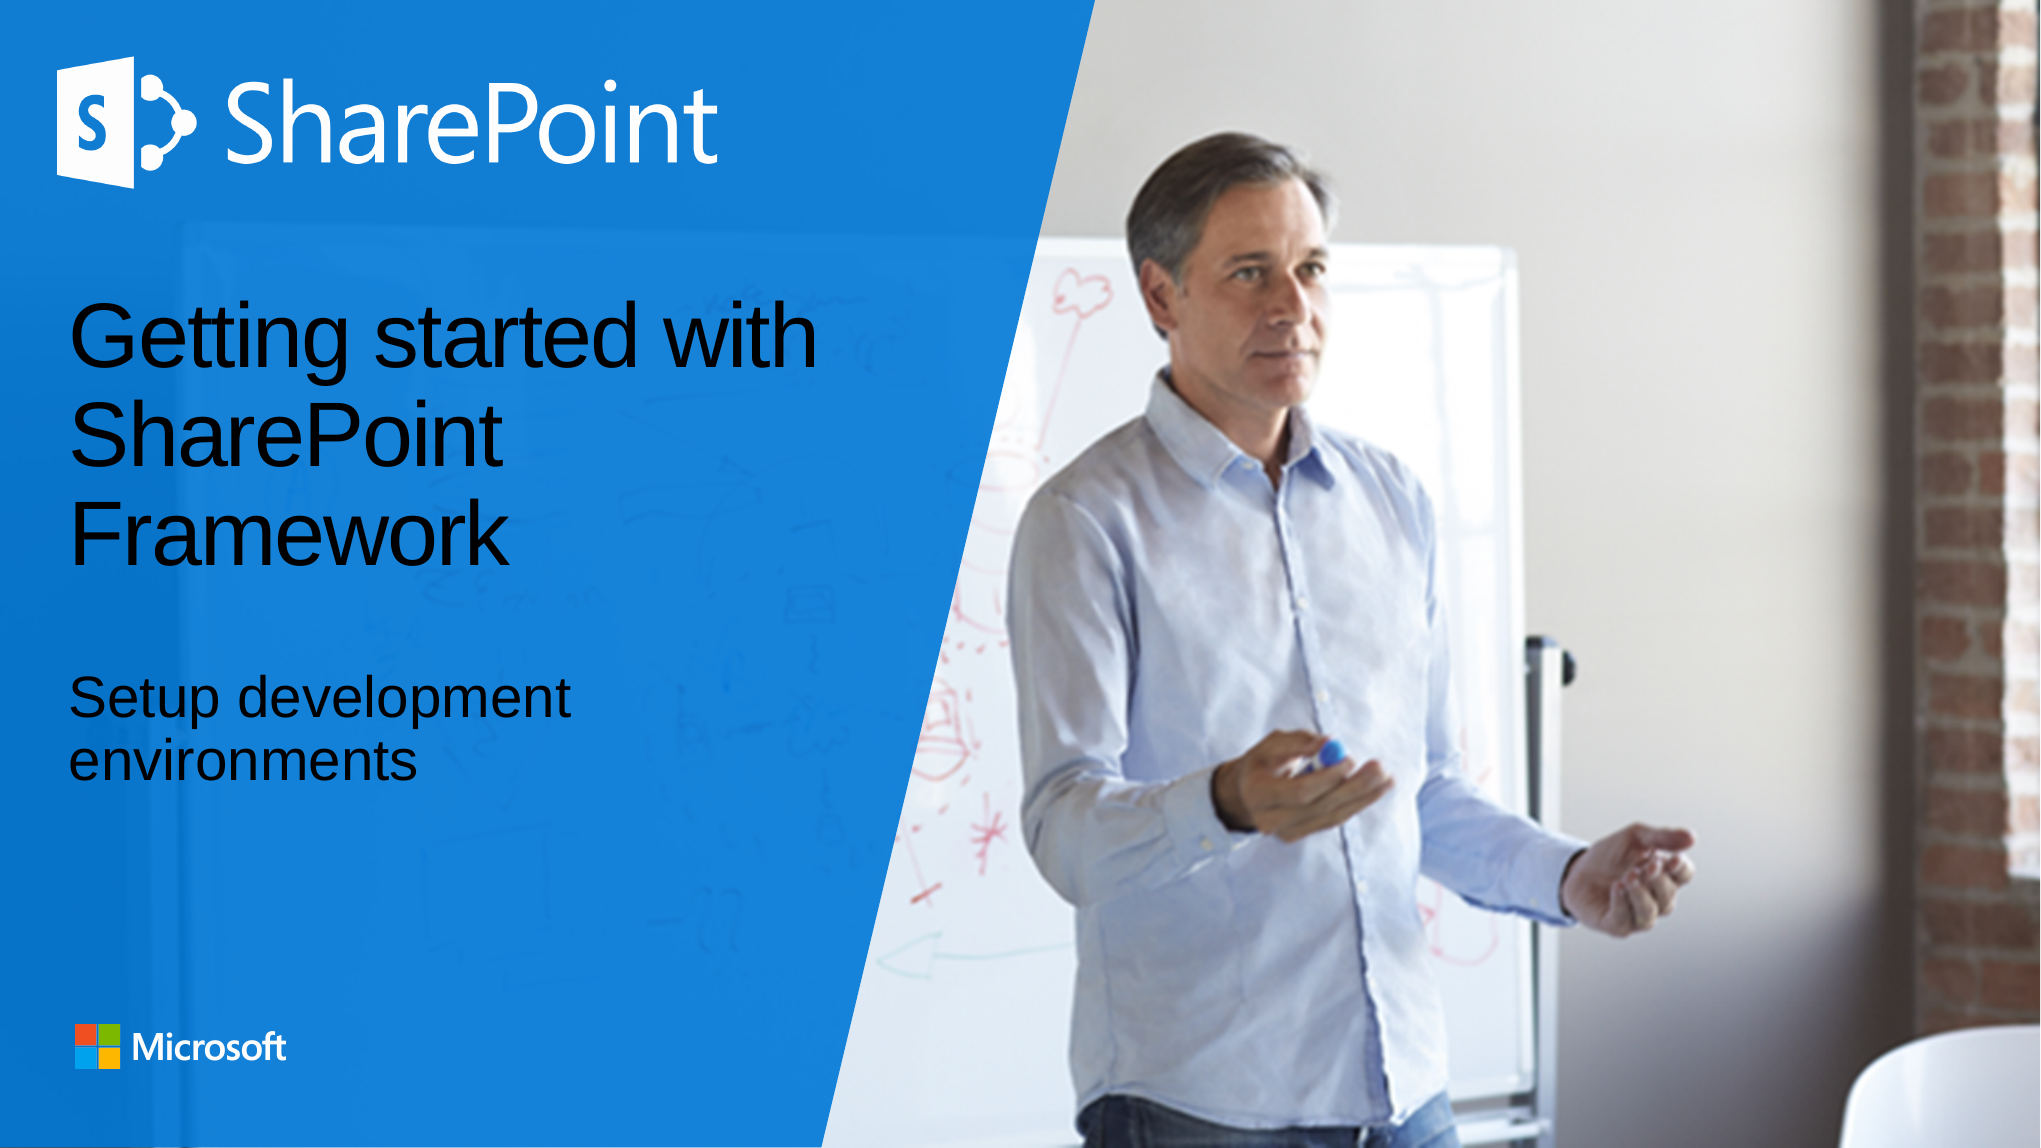

# Getting started with SharePoint Framework
Setup development environments